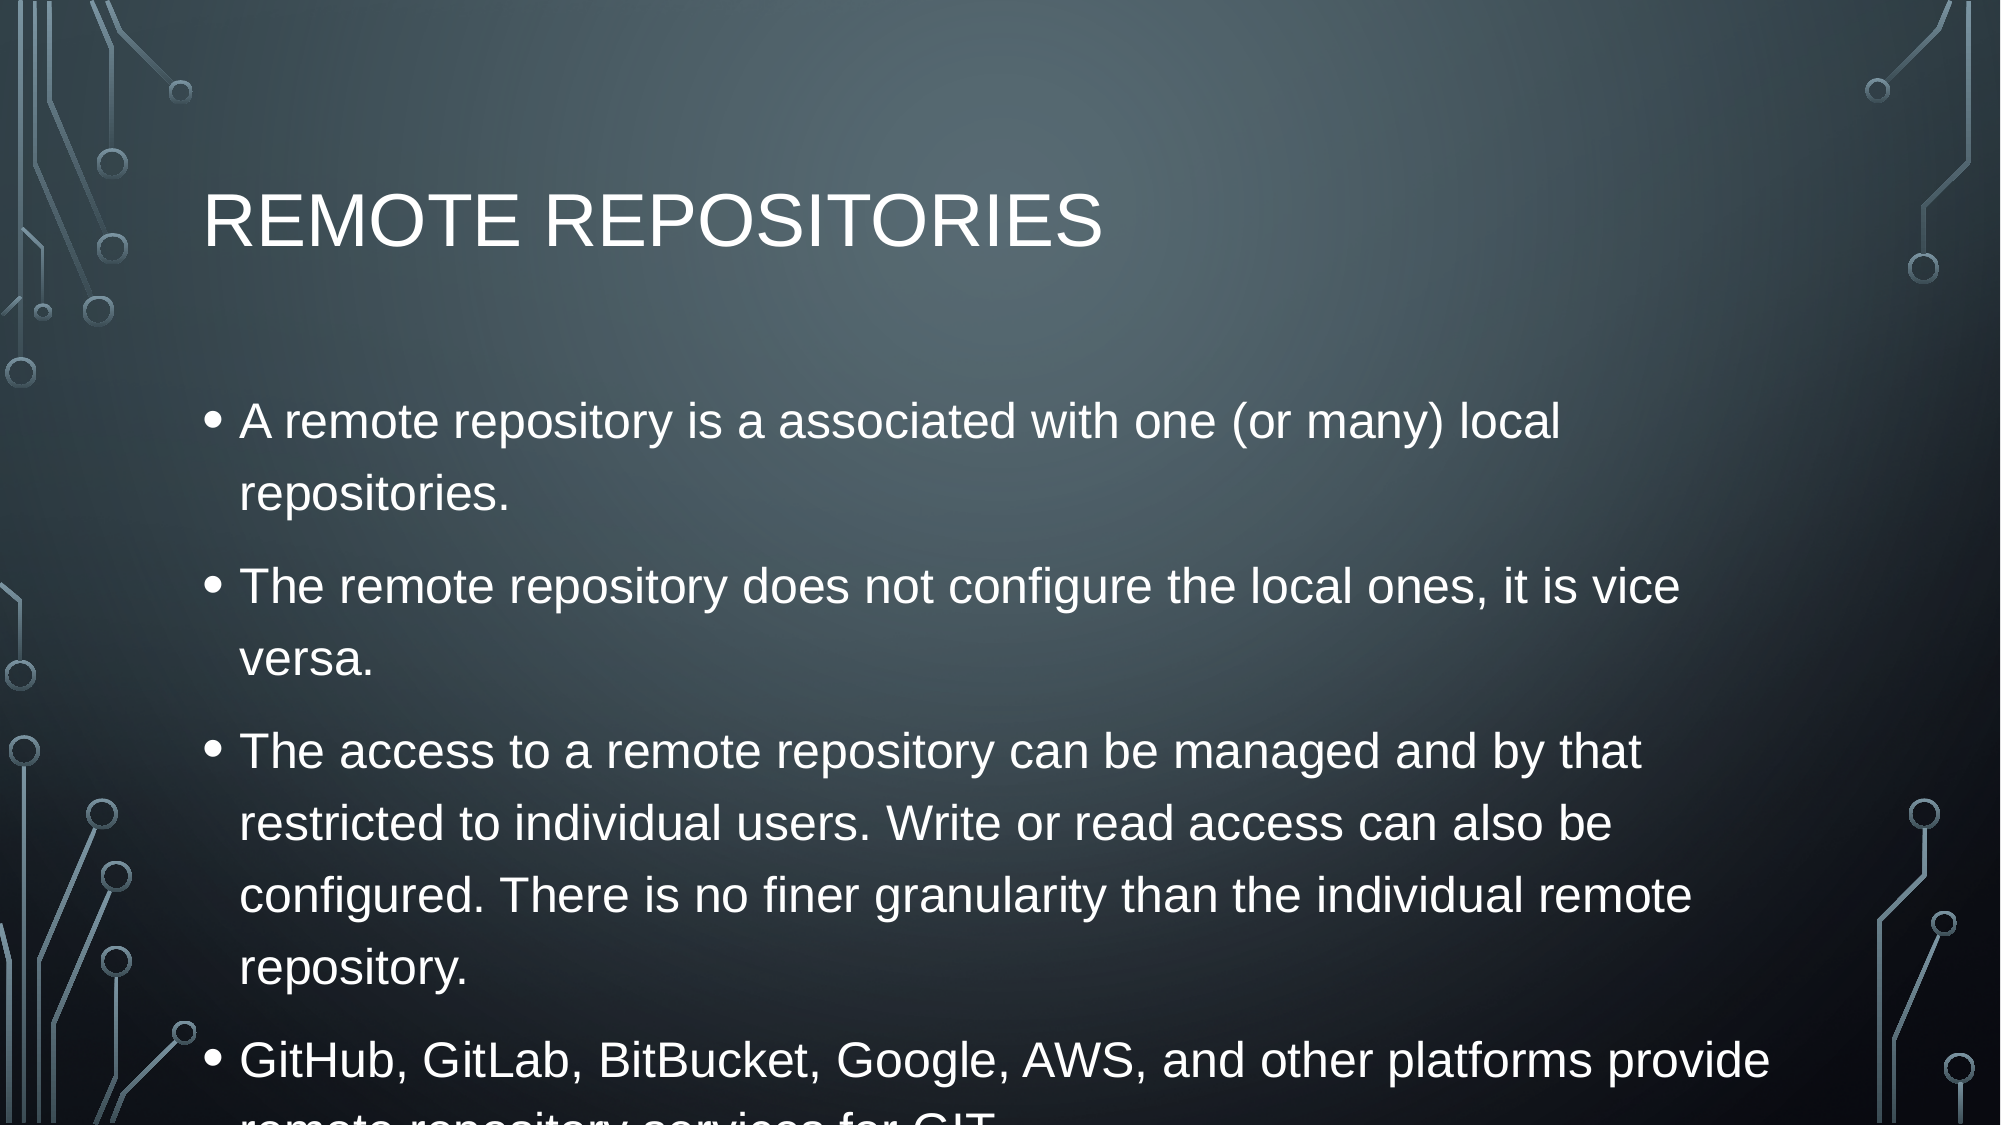

# Remote repositories
A remote repository is a associated with one (or many) local repositories.
The remote repository does not configure the local ones, it is vice versa.
The access to a remote repository can be managed and by that restricted to individual users. Write or read access can also be configured. There is no finer granularity than the individual remote repository.
GitHub, GitLab, BitBucket, Google, AWS, and other platforms provide remote repository services for GIT.